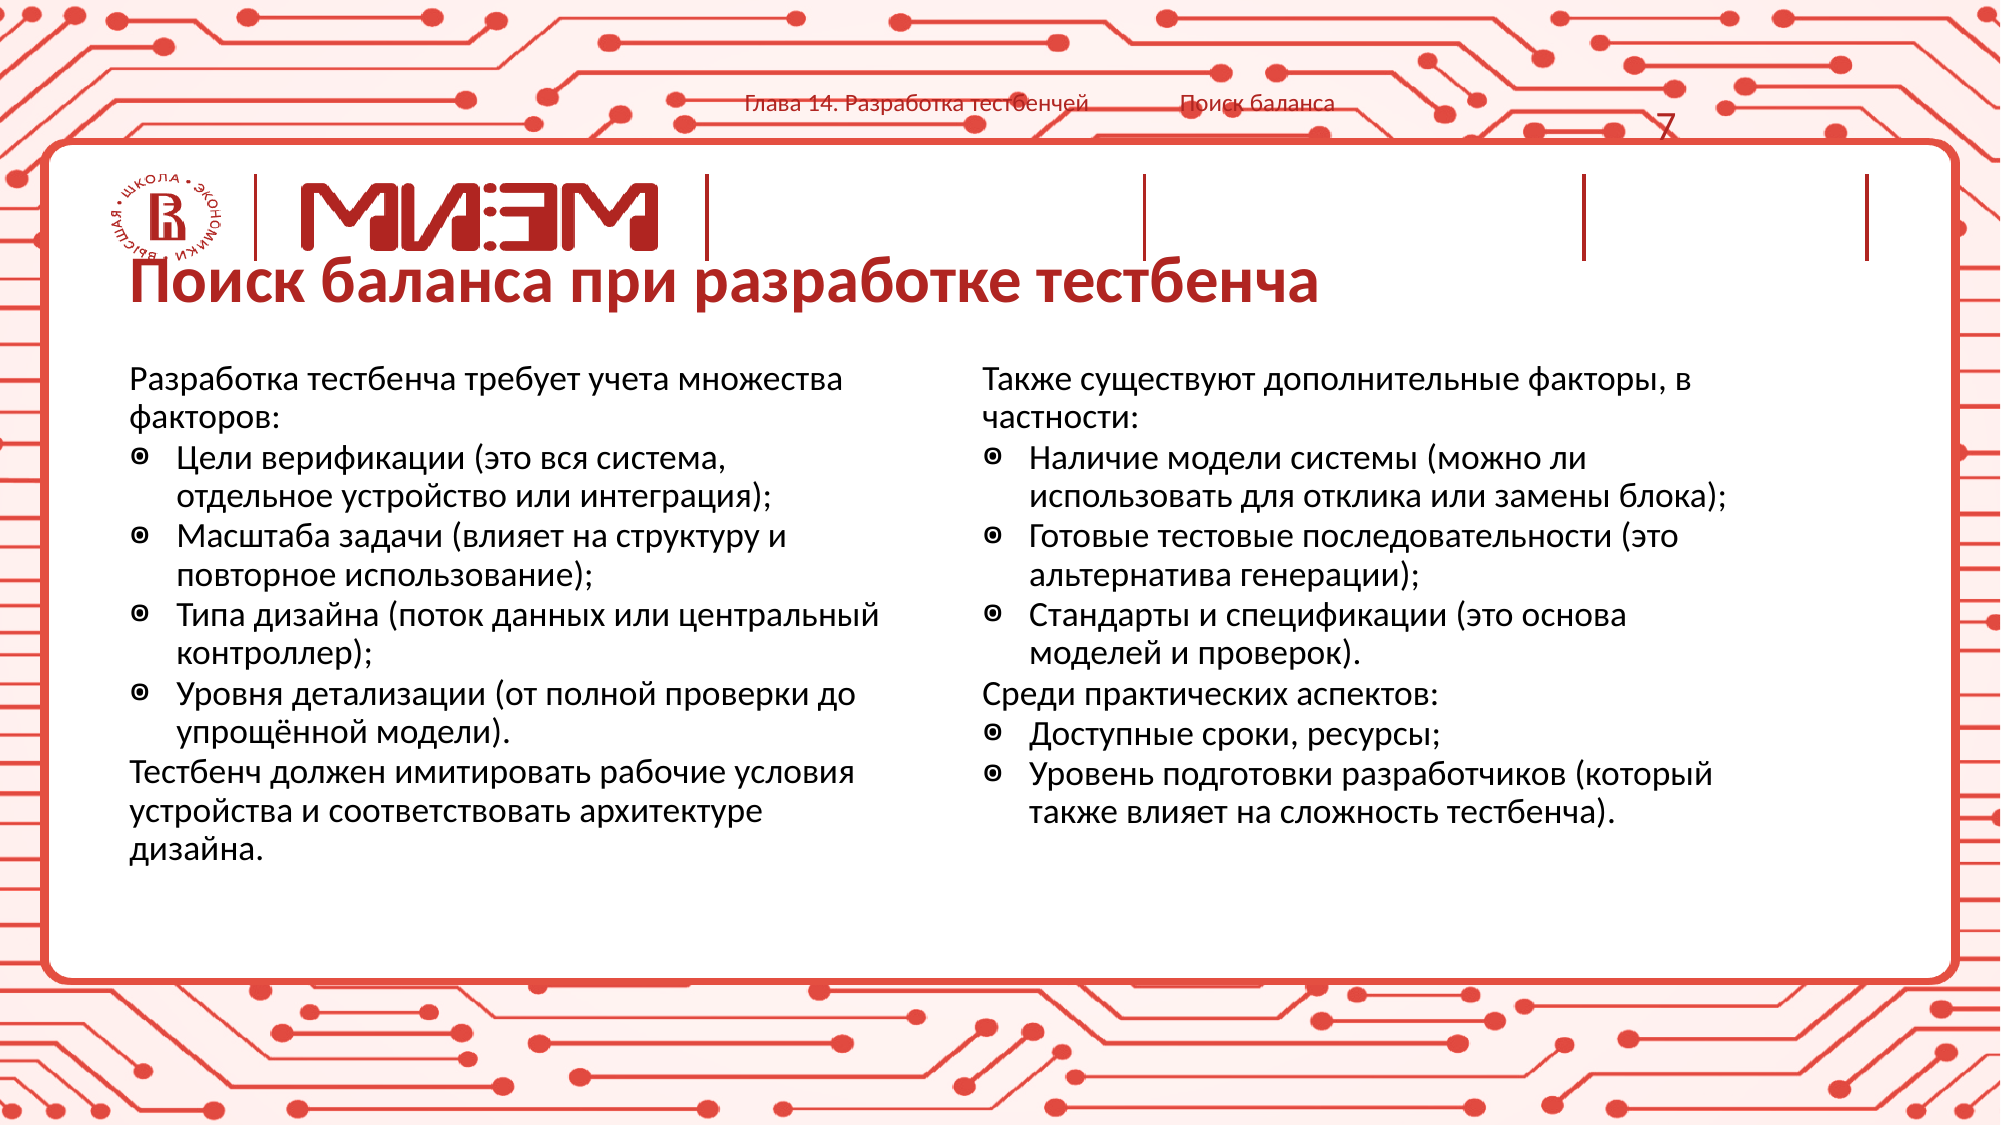

Глава 14. Разработка тестбенчей
Поиск баланса
7
# Поиск баланса при разработке тестбенча
Разработка тестбенча требует учета множества факторов:
Цели верификации (это вся система, отдельное устройство или интеграция);
Масштаба задачи (влияет на структуру и повторное использование);
Типа дизайна (поток данных или центральный контроллер);
Уровня детализации (от полной проверки до упрощённой модели).
Тестбенч должен имитировать рабочие условия устройства и соответствовать архитектуре дизайна.
Также существуют дополнительные факторы, в частности:
Наличие модели системы (можно ли использовать для отклика или замены блока);
Готовые тестовые последовательности (это альтернатива генерации);
Стандарты и спецификации (это основа моделей и проверок).
Среди практических аспектов:
Доступные сроки, ресурсы;
Уровень подготовки разработчиков (который также влияет на сложность тестбенча).